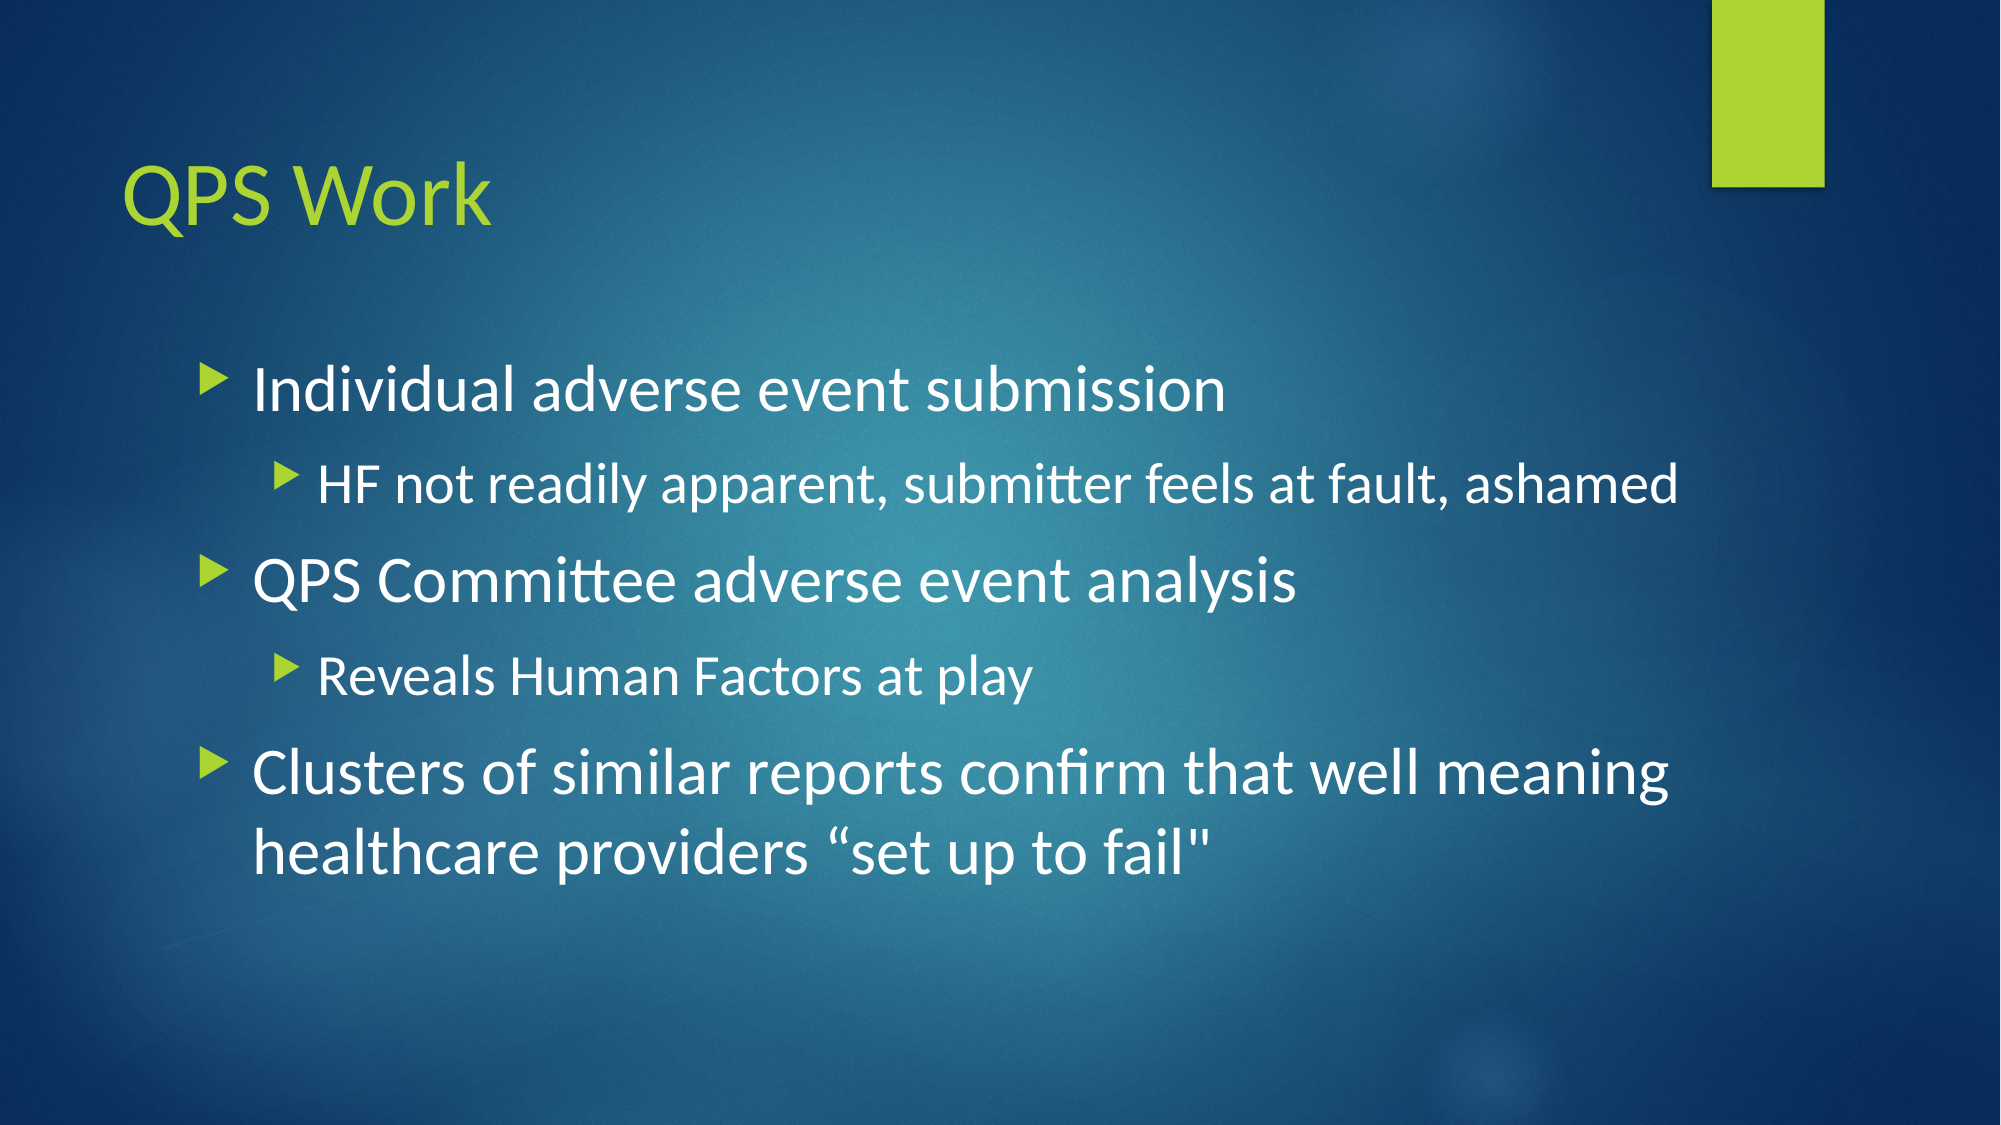

# QPS Work
Individual adverse event submission
HF not readily apparent, submitter feels at fault, ashamed
QPS Committee adverse event analysis
Reveals Human Factors at play
Clusters of similar reports confirm that well meaning healthcare providers “set up to fail"